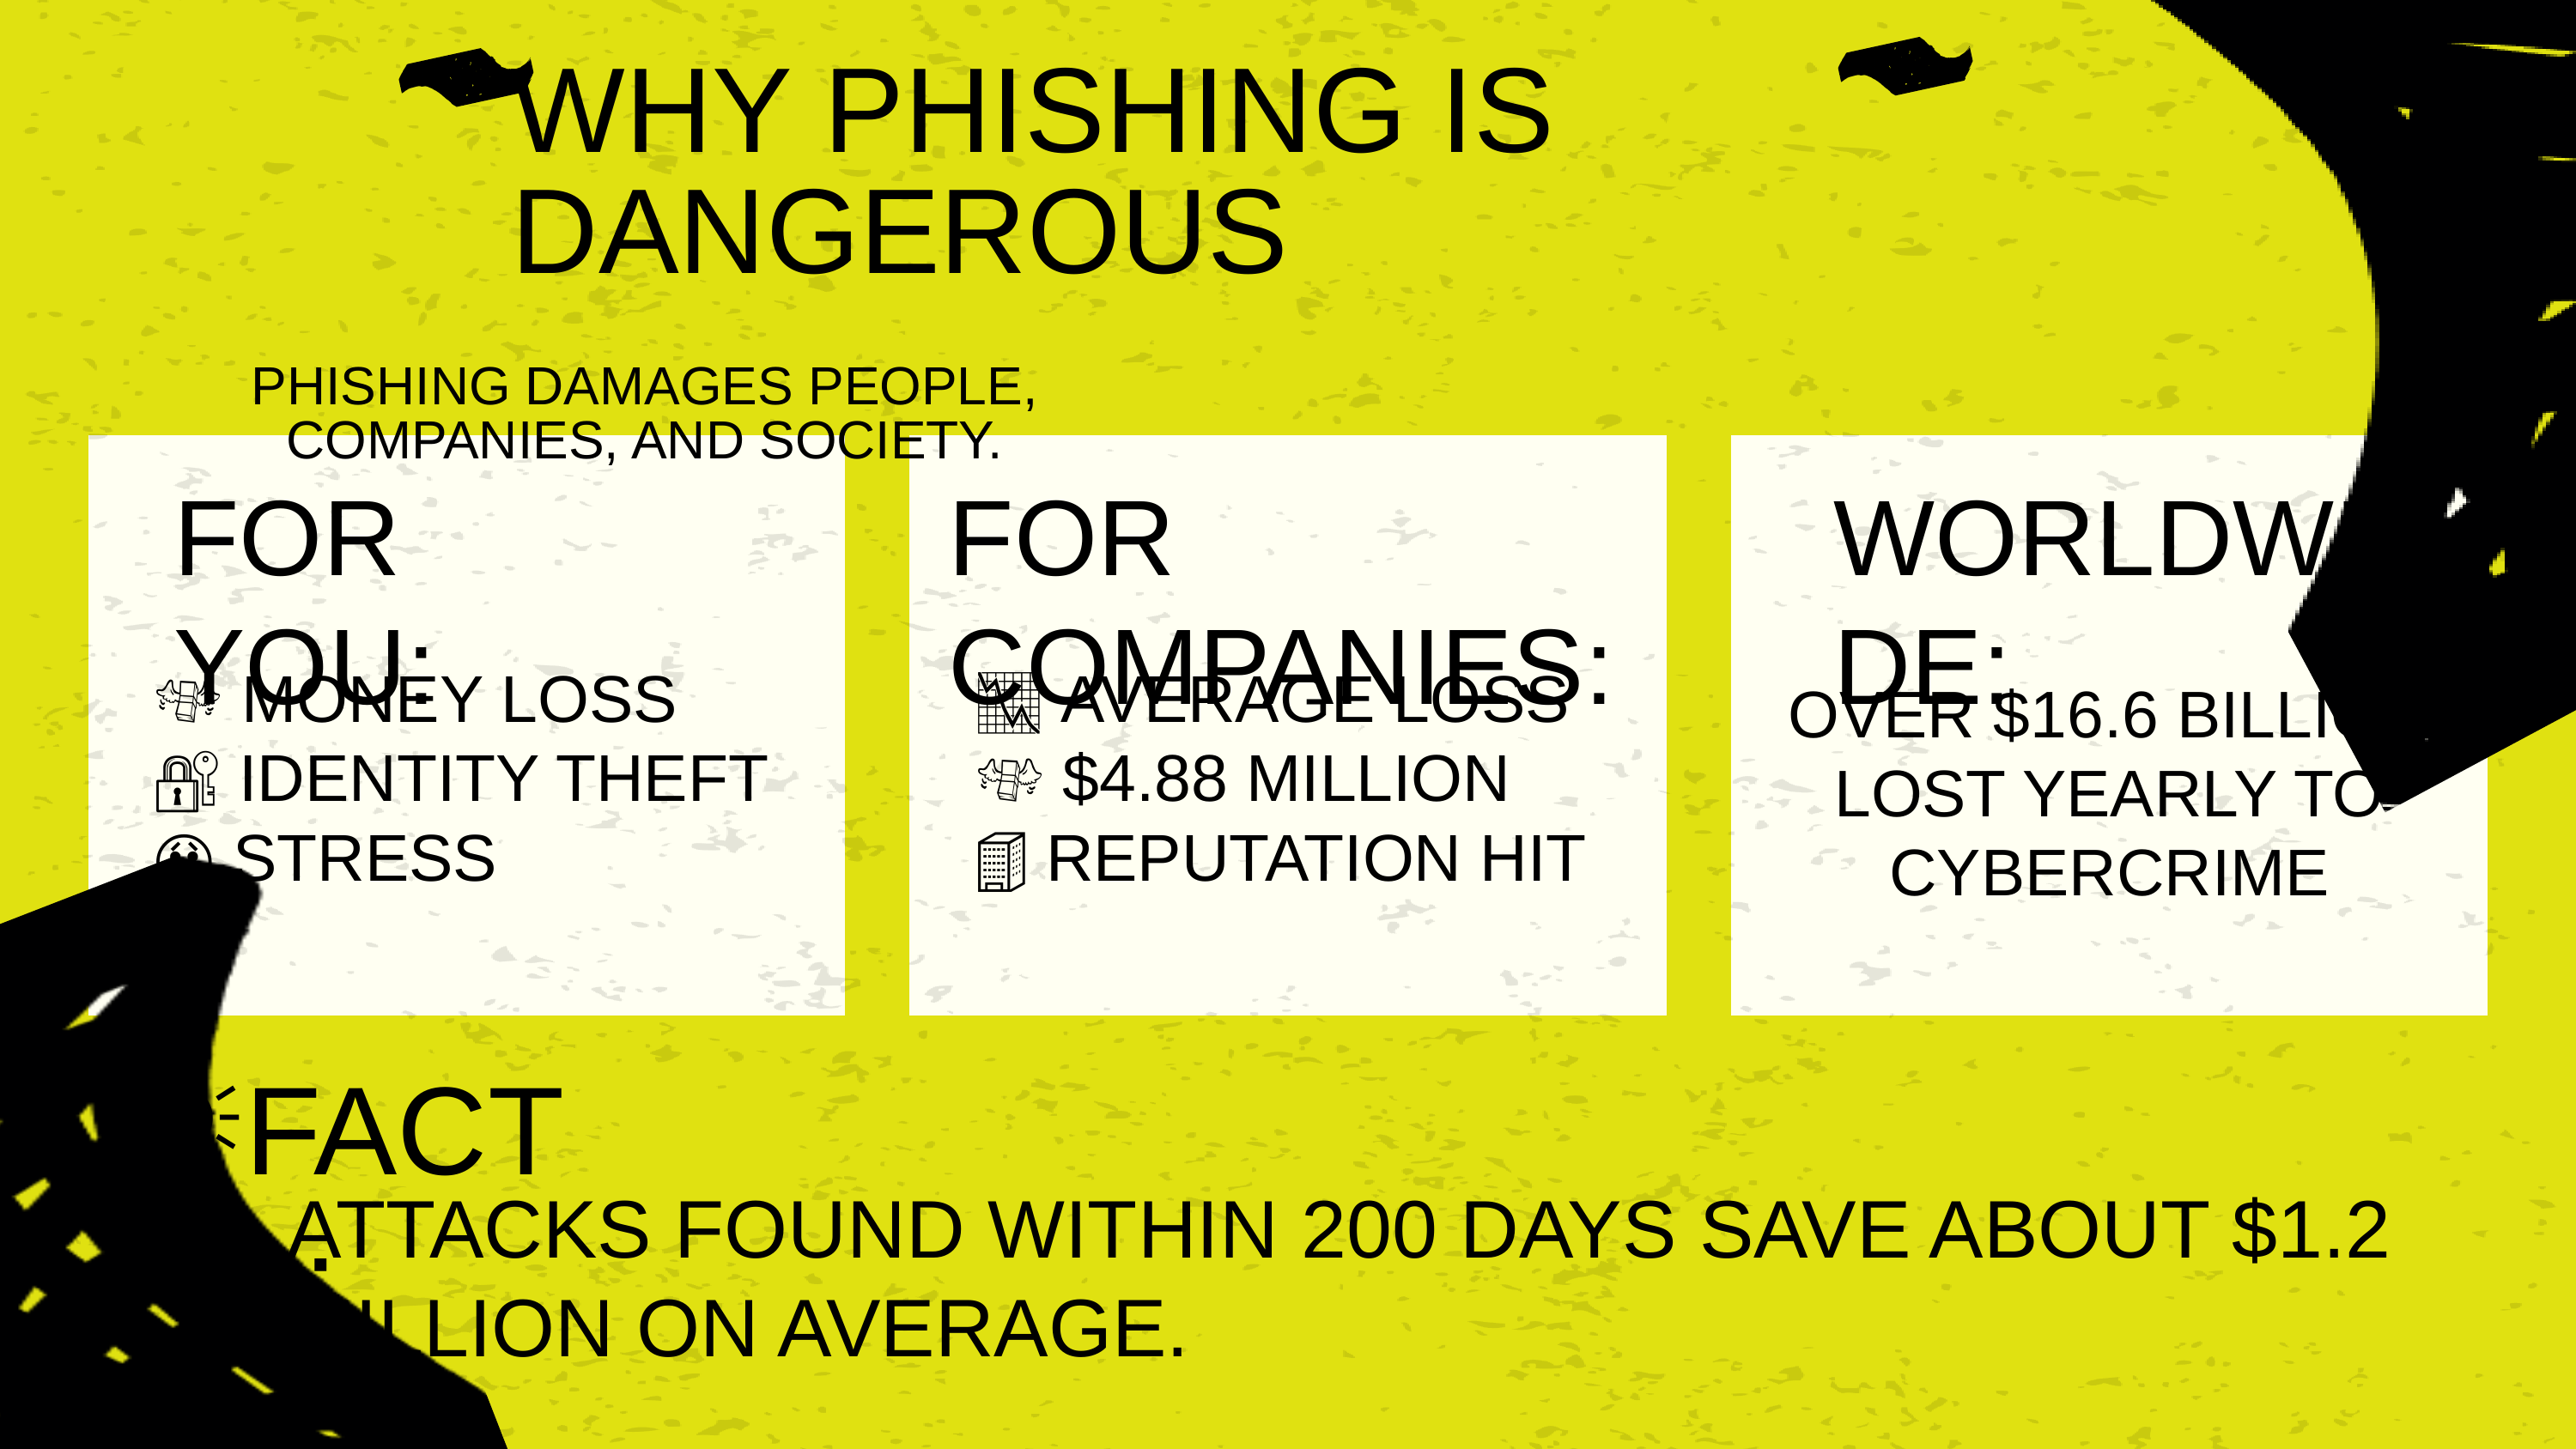

WHY PHISHING IS DANGEROUS
PHISHING DAMAGES PEOPLE, COMPANIES, AND SOCIETY.

FOR YOU:
FOR COMPANIES:
WORLDWIDE:
💸 MONEY LOSS
🔐 IDENTITY THEFT
😞 STRESS
📉 AVERAGE LOSS
💸 $4.88 MILLION
🏢 REPUTATION HIT
OVER $16.6 BILLION LOST YEARLY TO CYBERCRIME

💡FACT :
ATTACKS FOUND WITHIN 200 DAYS SAVE ABOUT $1.2 MILLION ON AVERAGE.